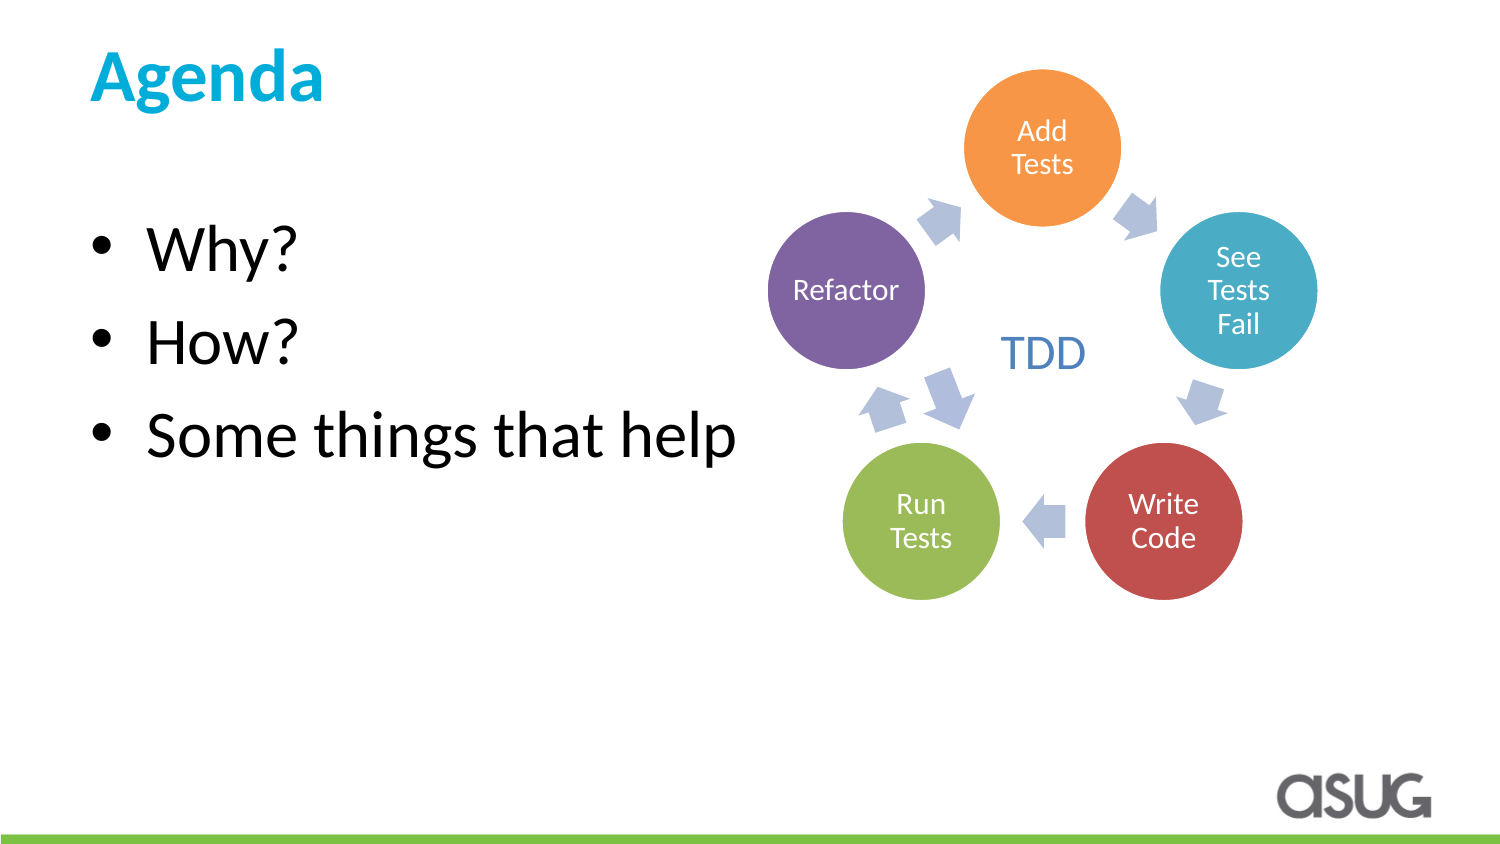

# Agenda
Add Tests

See Tests Fail

Write Code

Run Tests

Refactor

Why?
How?
Some things that help
TDD